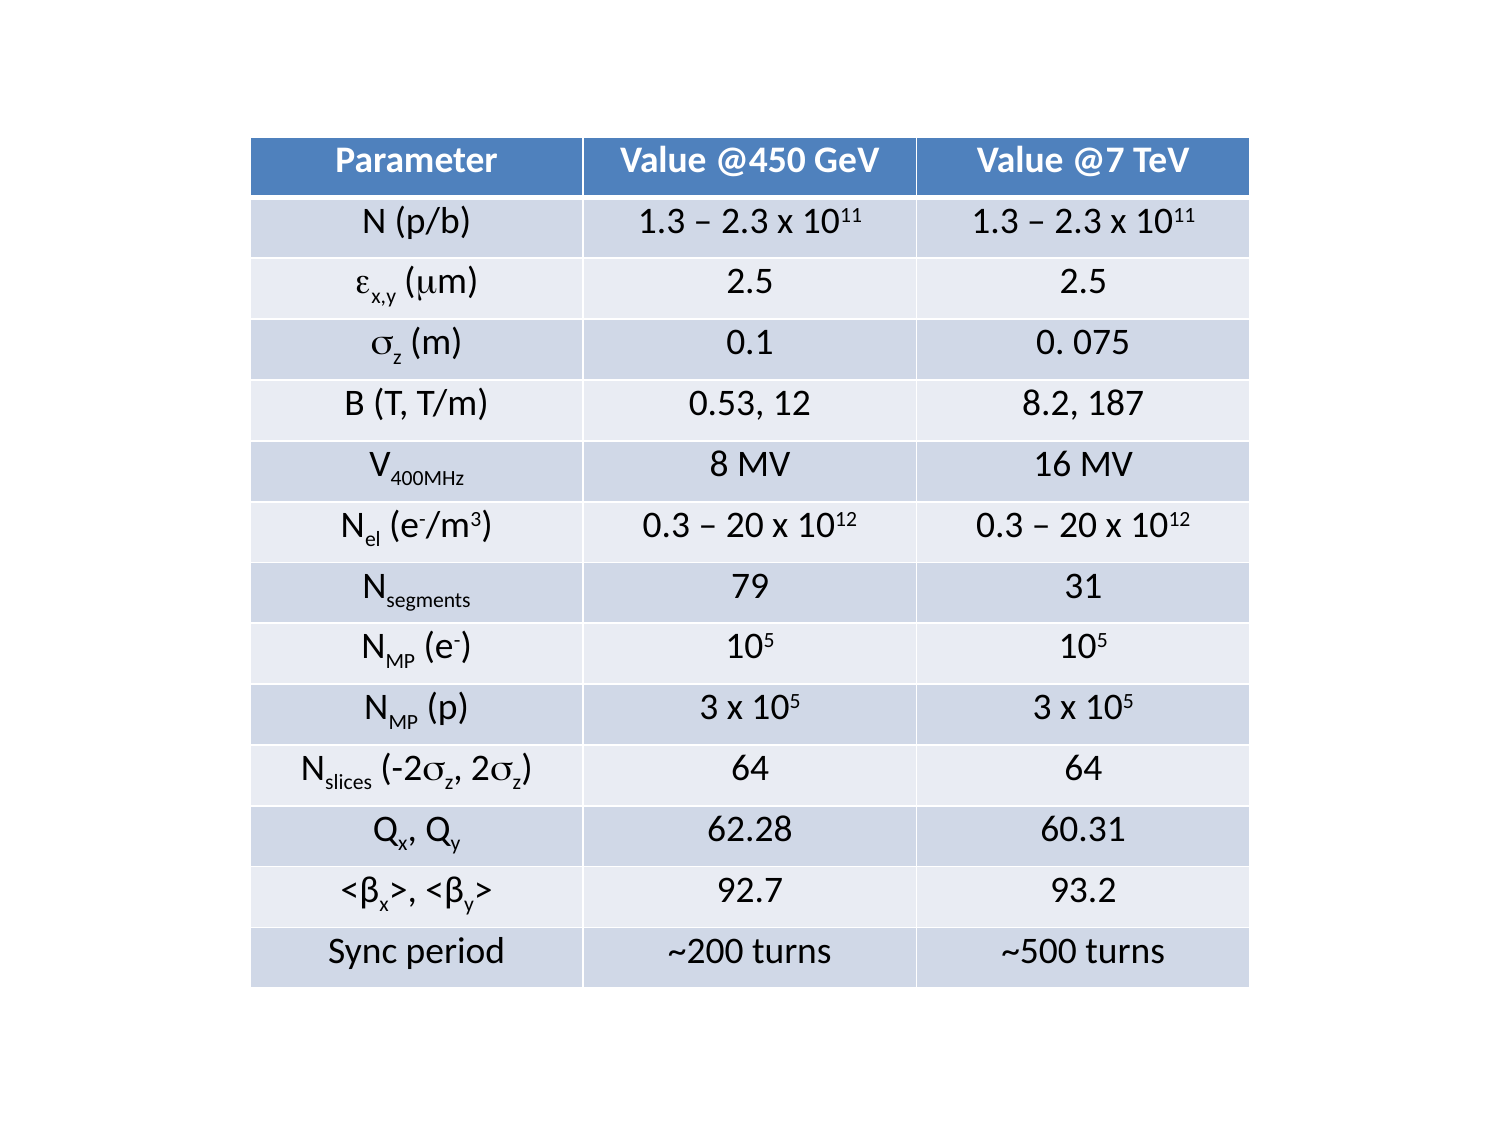

| Parameter | Value @450 GeV | Value @7 TeV |
| --- | --- | --- |
| N (p/b) | 1.3 – 2.3 x 1011 | 1.3 – 2.3 x 1011 |
| εx,y (μm) | 2.5 | 2.5 |
| σz (m) | 0.1 | 0. 075 |
| B (T, T/m) | 0.53, 12 | 8.2, 187 |
| V400MHz | 8 MV | 16 MV |
| Nel (e-/m3) | 0.3 – 20 x 1012 | 0.3 – 20 x 1012 |
| Nsegments | 79 | 31 |
| NMP (e-) | 105 | 105 |
| NMP (p) | 3 x 105 | 3 x 105 |
| Nslices (-2σz, 2σz) | 64 | 64 |
| Qx, Qy | 62.28 | 60.31 |
| <βx>, <βy> | 92.7 | 93.2 |
| Sync period | ~200 turns | ~500 turns |